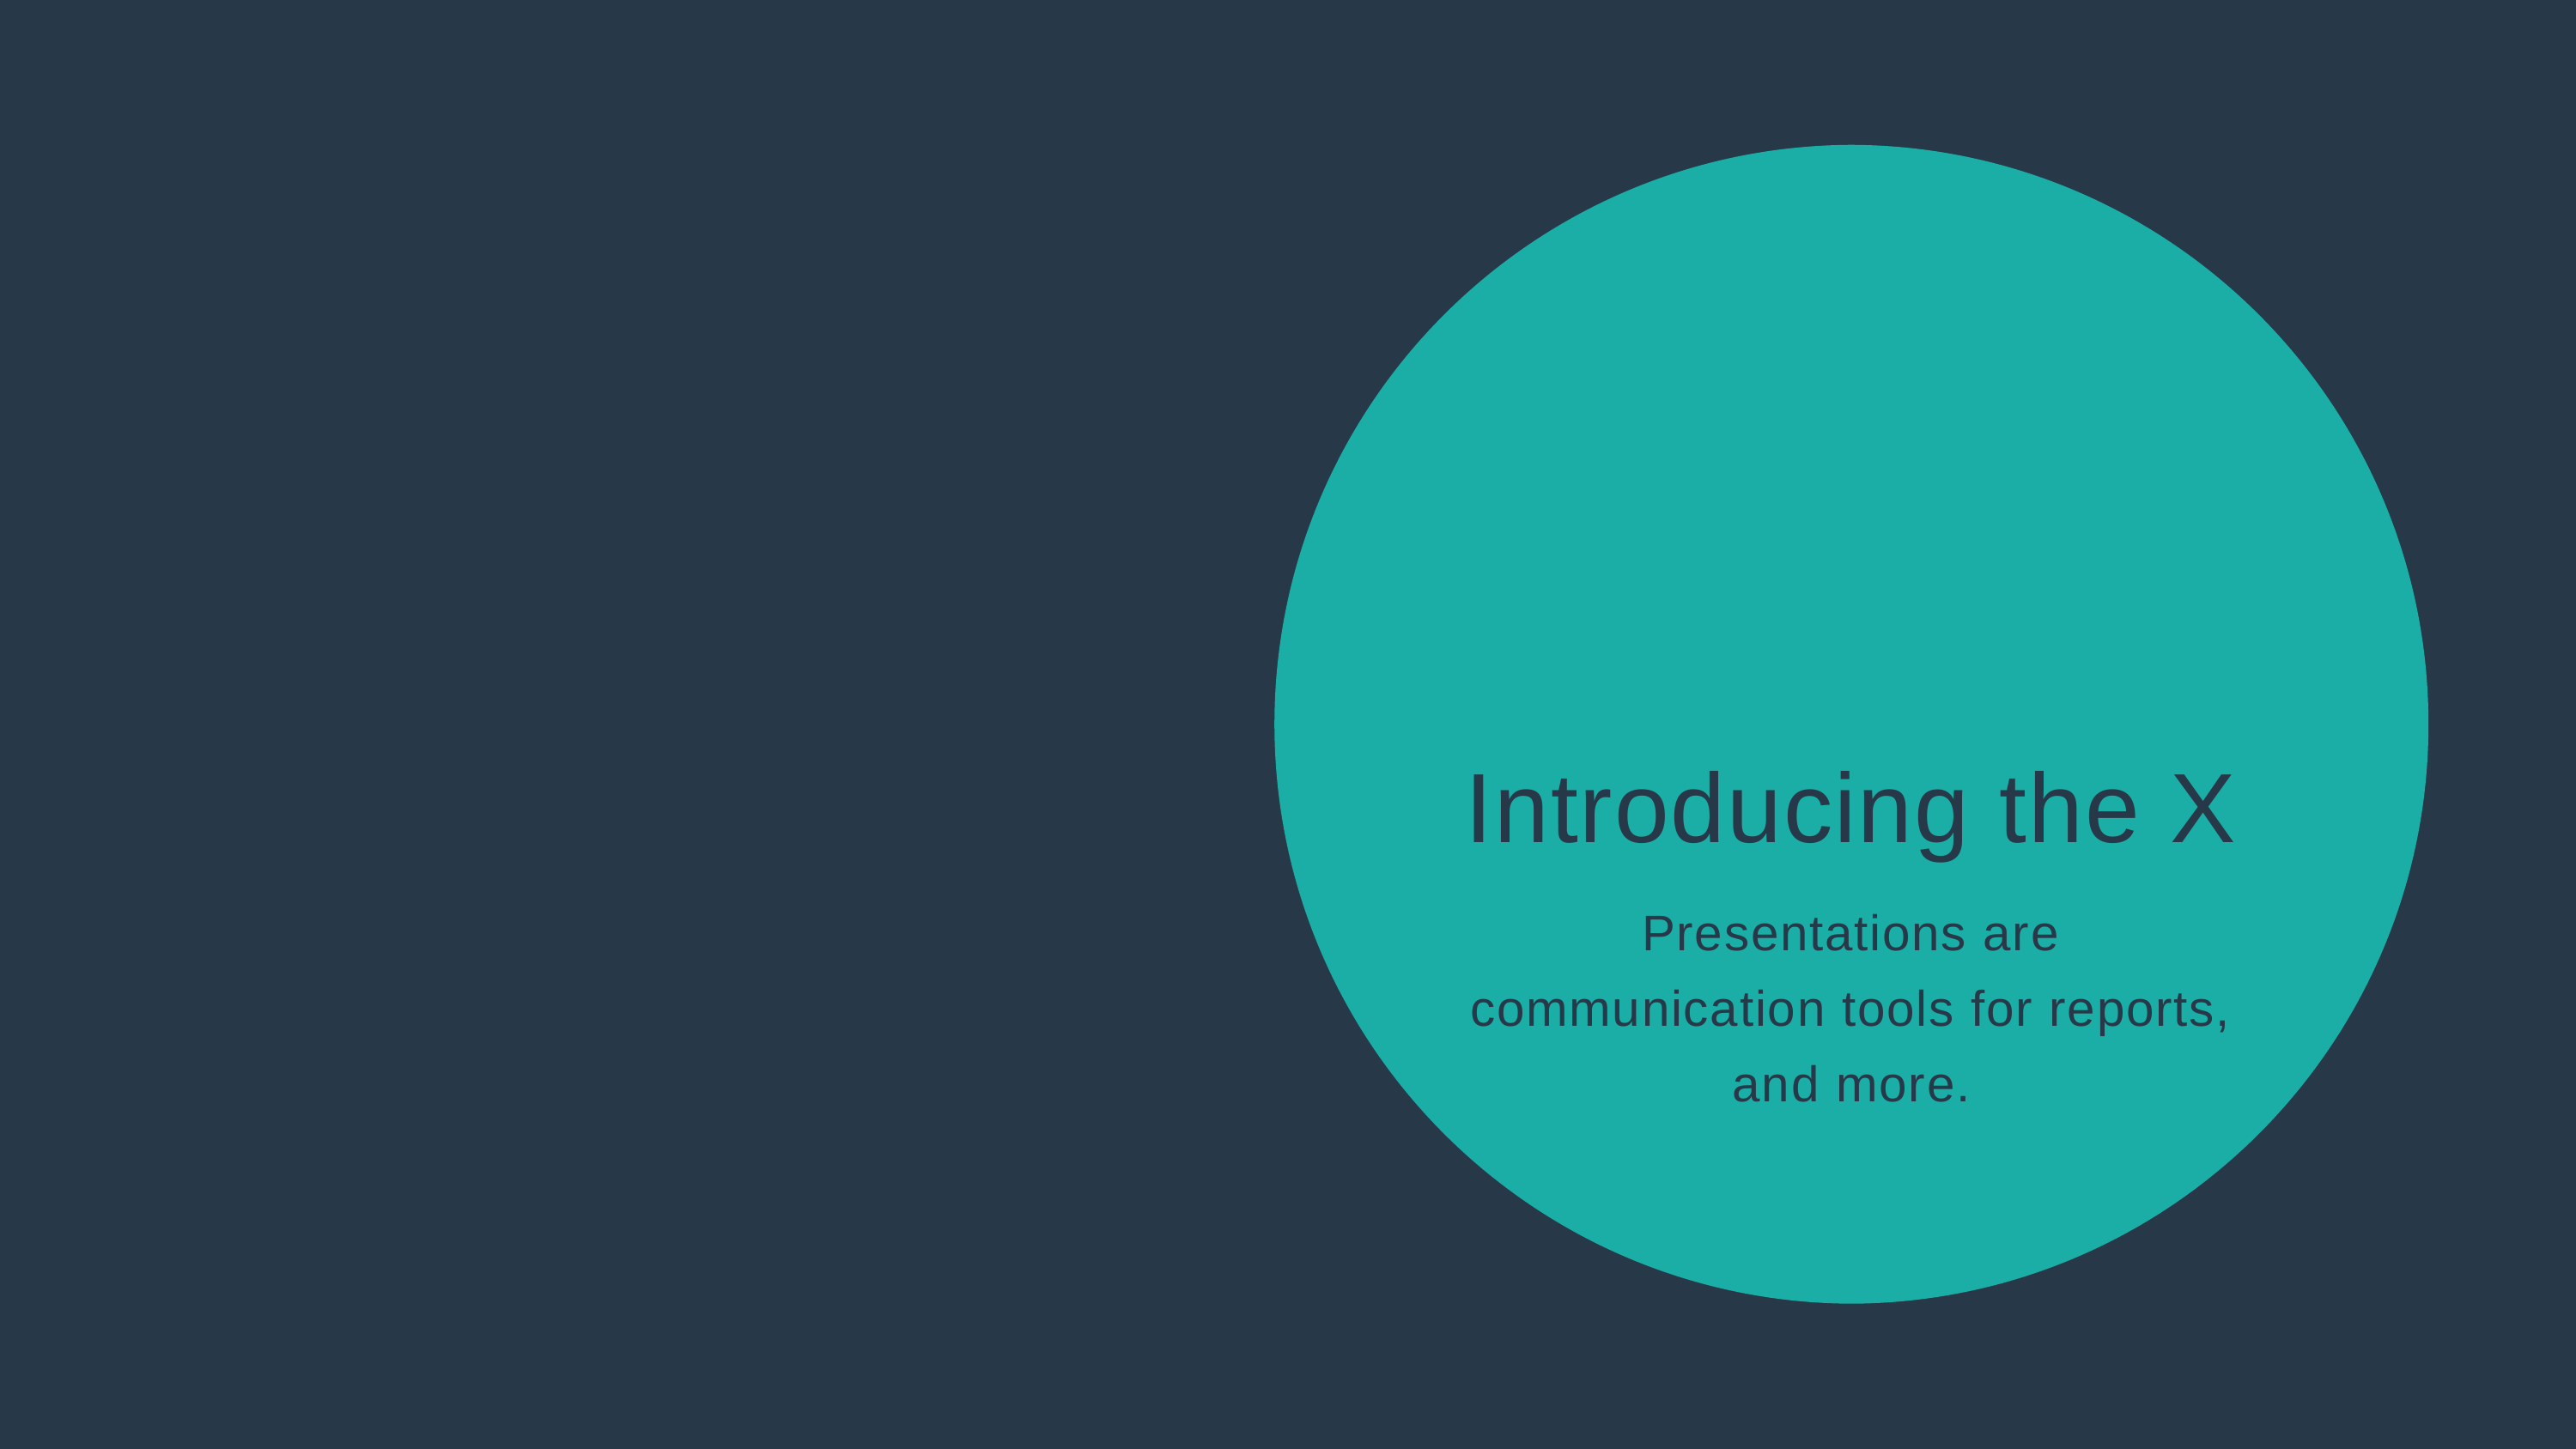

Introducing the X
Presentations are communication tools for reports, and more.